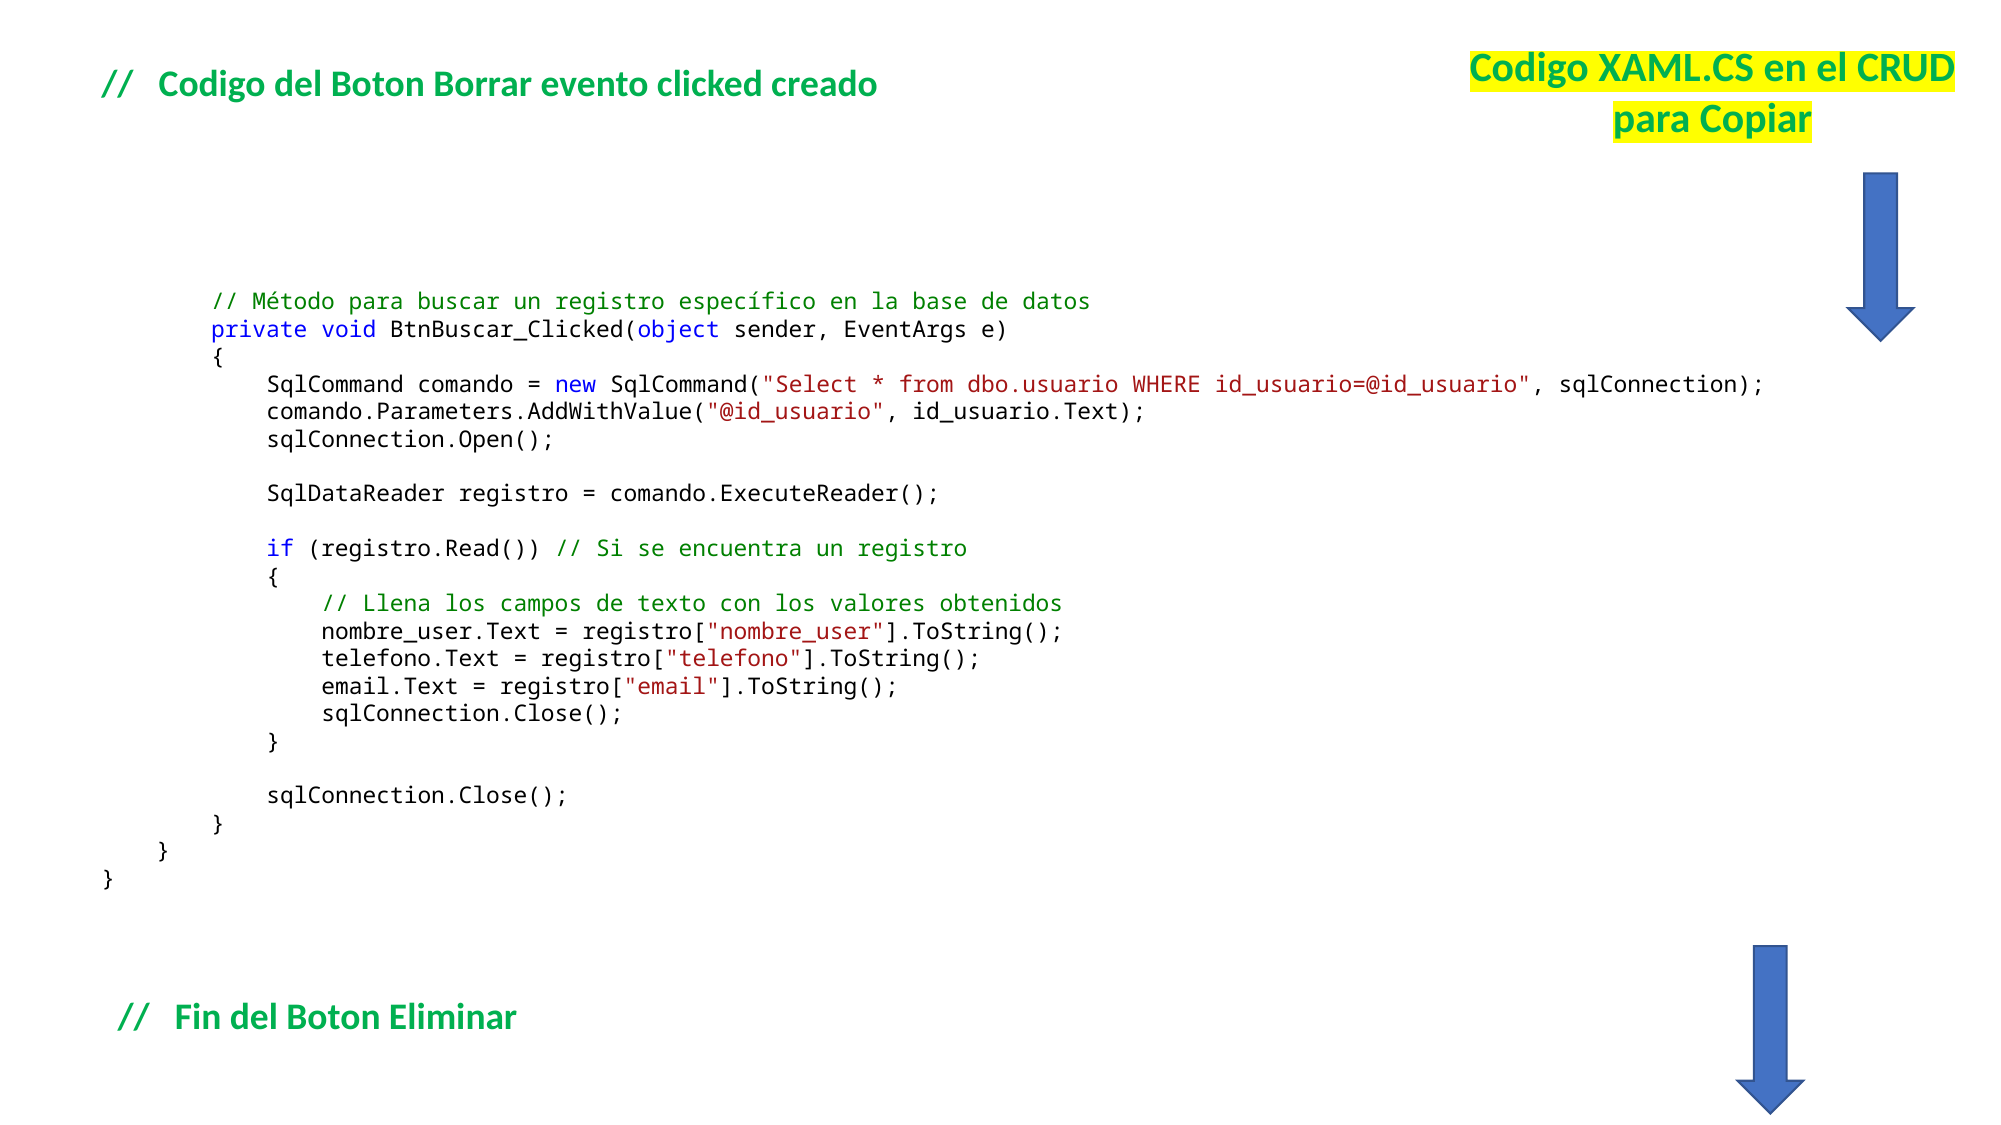

Codigo XAML.CS en el CRUD para Copiar
//   Codigo del Boton Borrar evento clicked creado

        // Método para buscar un registro específico en la base de datos
        private void BtnBuscar_Clicked(object sender, EventArgs e)
        {
            SqlCommand comando = new SqlCommand("Select * from dbo.usuario WHERE id_usuario=@id_usuario", sqlConnection);
            comando.Parameters.AddWithValue("@id_usuario", id_usuario.Text);
            sqlConnection.Open();

            SqlDataReader registro = comando.ExecuteReader();

            if (registro.Read()) // Si se encuentra un registro
            {
                // Llena los campos de texto con los valores obtenidos
                nombre_user.Text = registro["nombre_user"].ToString();
                telefono.Text = registro["telefono"].ToString();
                email.Text = registro["email"].ToString();
                sqlConnection.Close();
            }

            sqlConnection.Close();
        }
    }
}

//   Fin del Boton Eliminar